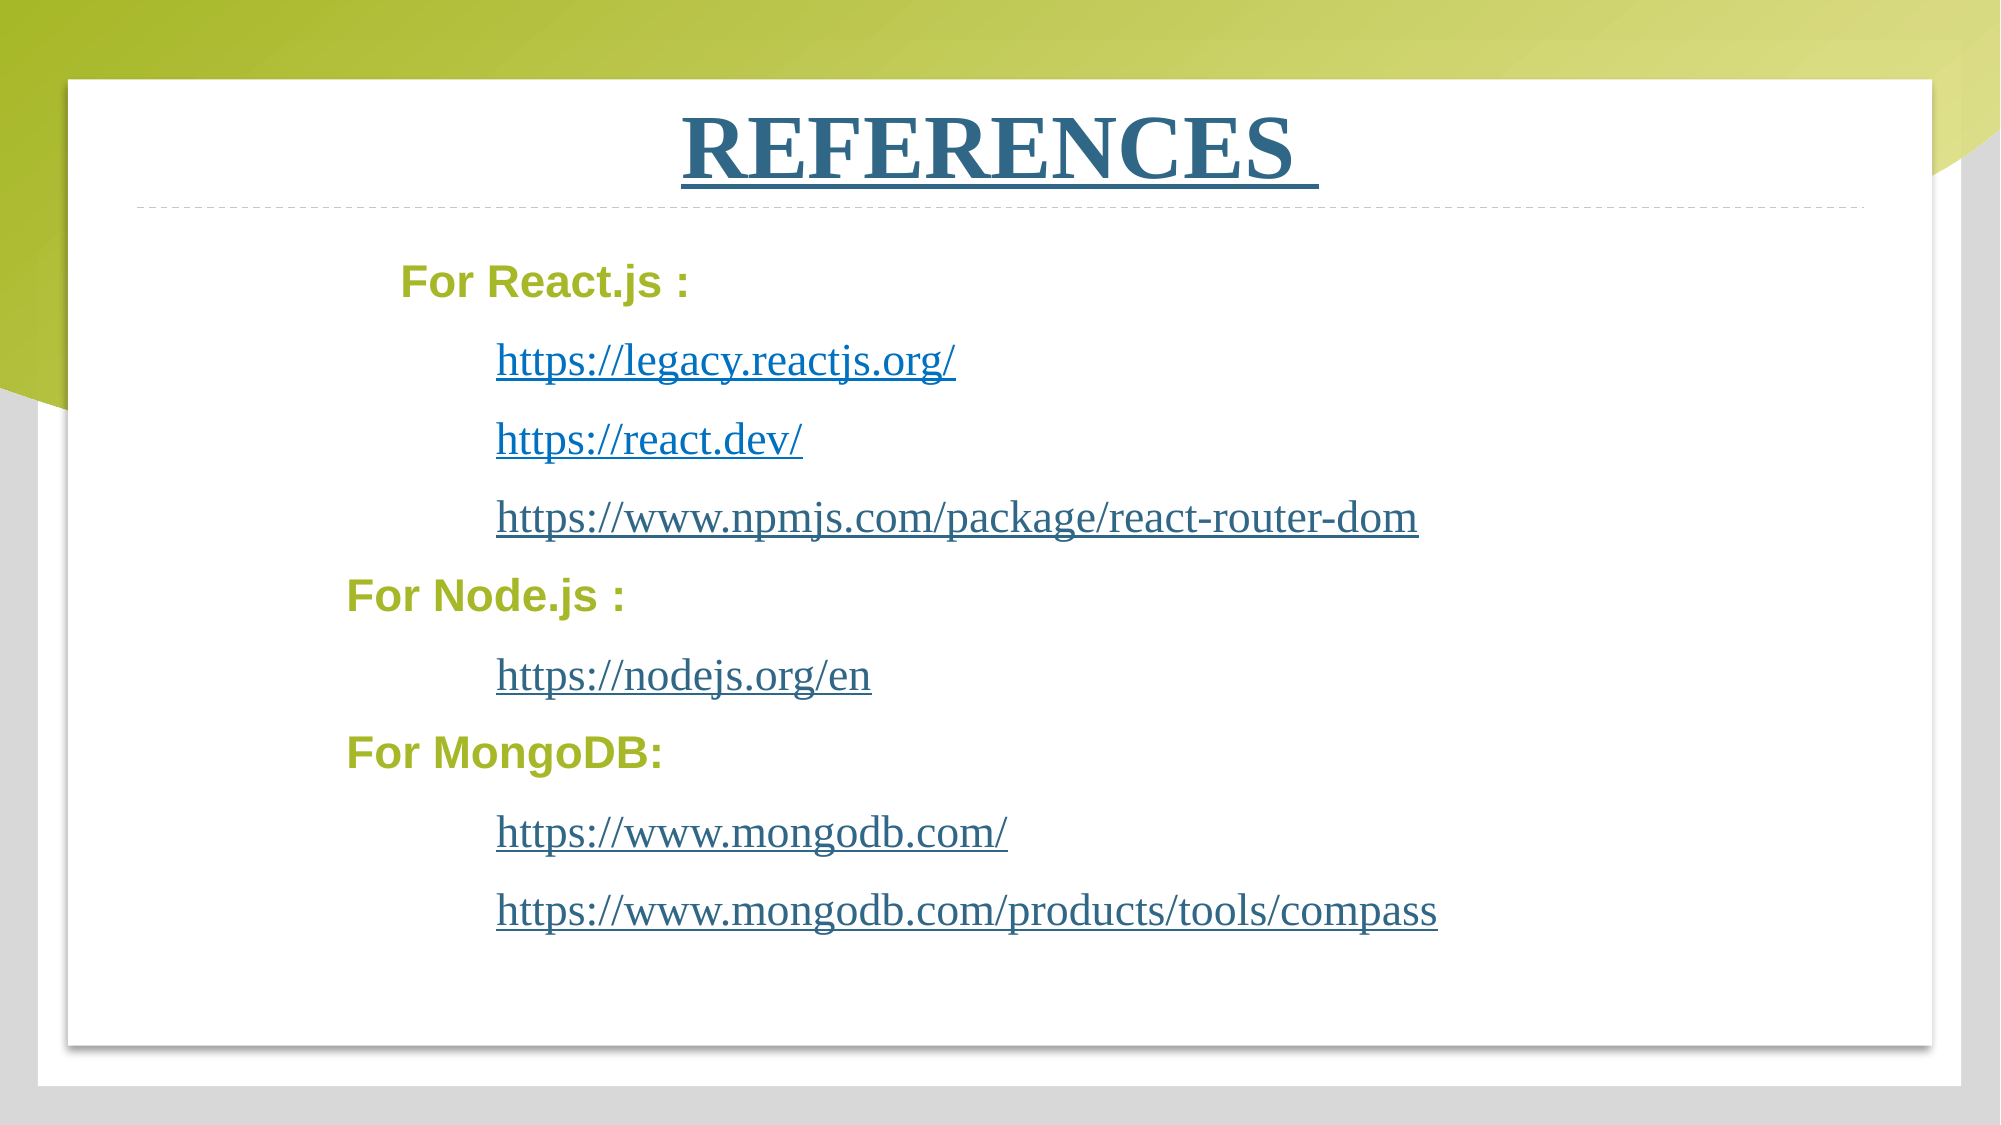

# REFERENCES
                For React.js :
		https://legacy.reactjs.org/
	             https://react.dev/
		https://www.npmjs.com/package/react-router-dom
	For Node.js :
		https://nodejs.org/en
	For MongoDB:
		https://www.mongodb.com/
	 	https://www.mongodb.com/products/tools/compass